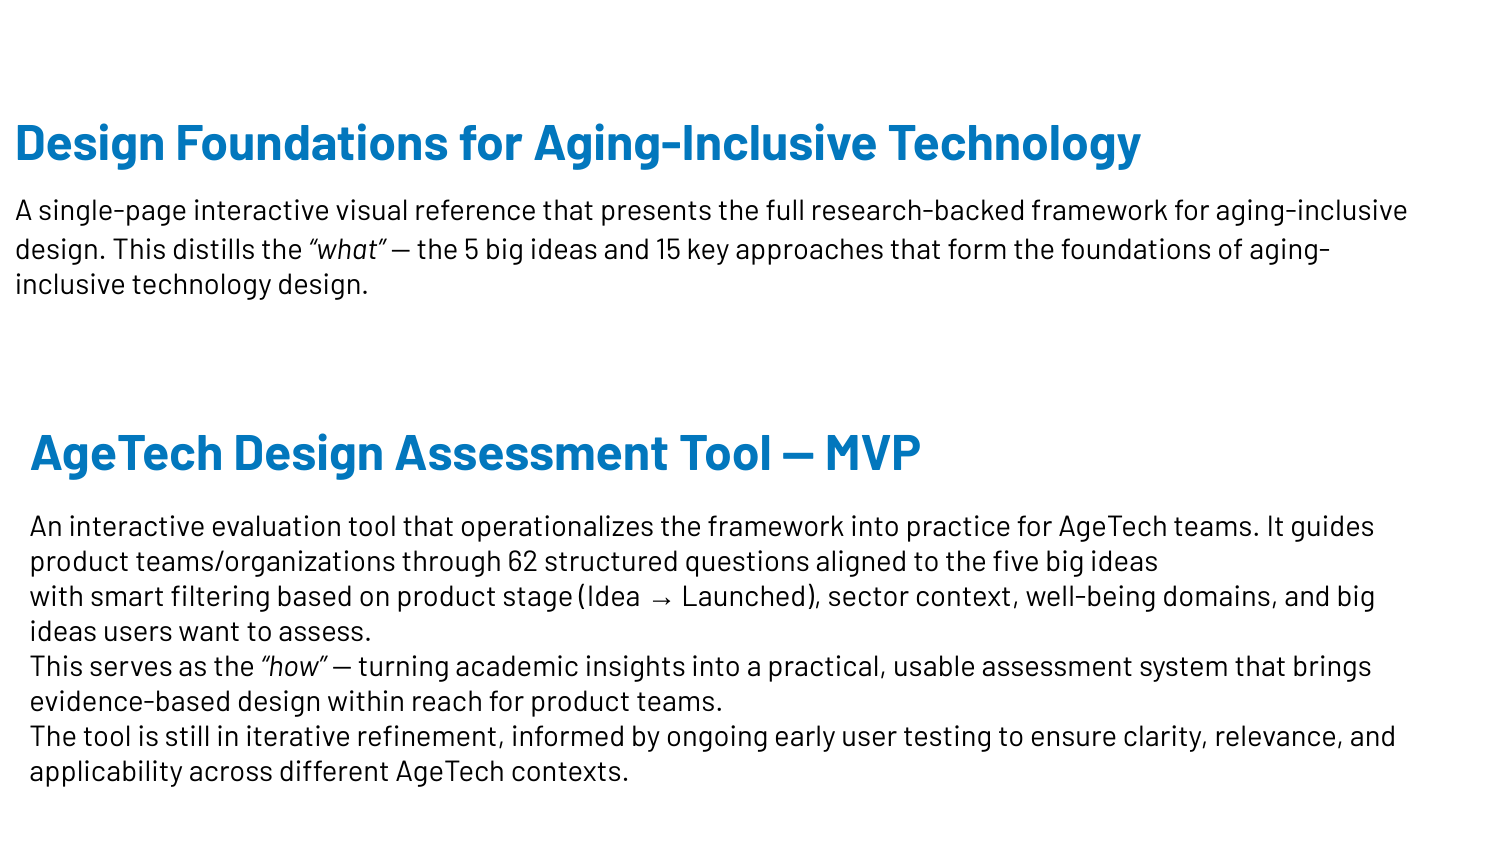

Design Foundations for Aging-Inclusive Technology
A single-page interactive visual reference that presents the full research-backed framework for aging-inclusive design. This distills the “what” — the 5 big ideas and 15 key approaches that form the foundations of aging-inclusive technology design.
# AgeTech Design Assessment Tool — MVP
An interactive evaluation tool that operationalizes the framework into practice for AgeTech teams. It guides product teams/organizations through 62 structured questions aligned to the five big ideas
with smart filtering based on product stage (Idea → Launched), sector context, well-being domains, and big ideas users want to assess.
This serves as the “how” — turning academic insights into a practical, usable assessment system that brings evidence-based design within reach for product teams.
The tool is still in iterative refinement, informed by ongoing early user testing to ensure clarity, relevance, and applicability across different AgeTech contexts.